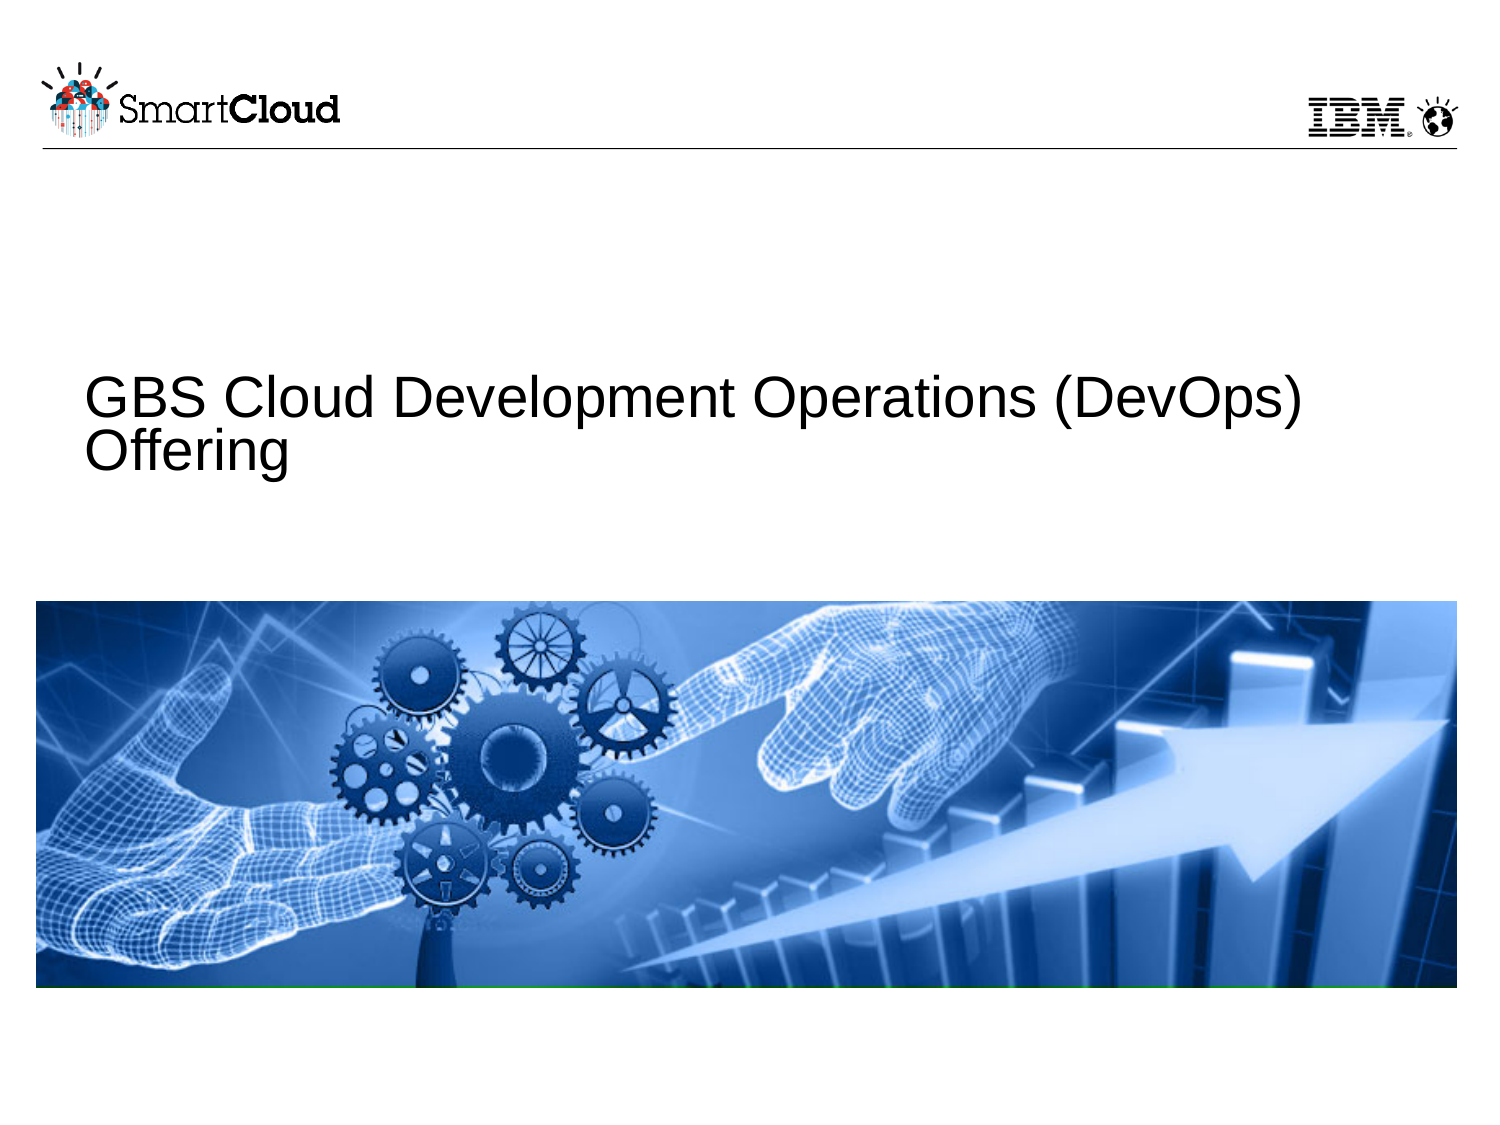

# GBS Cloud Development Operations (DevOps) Offering